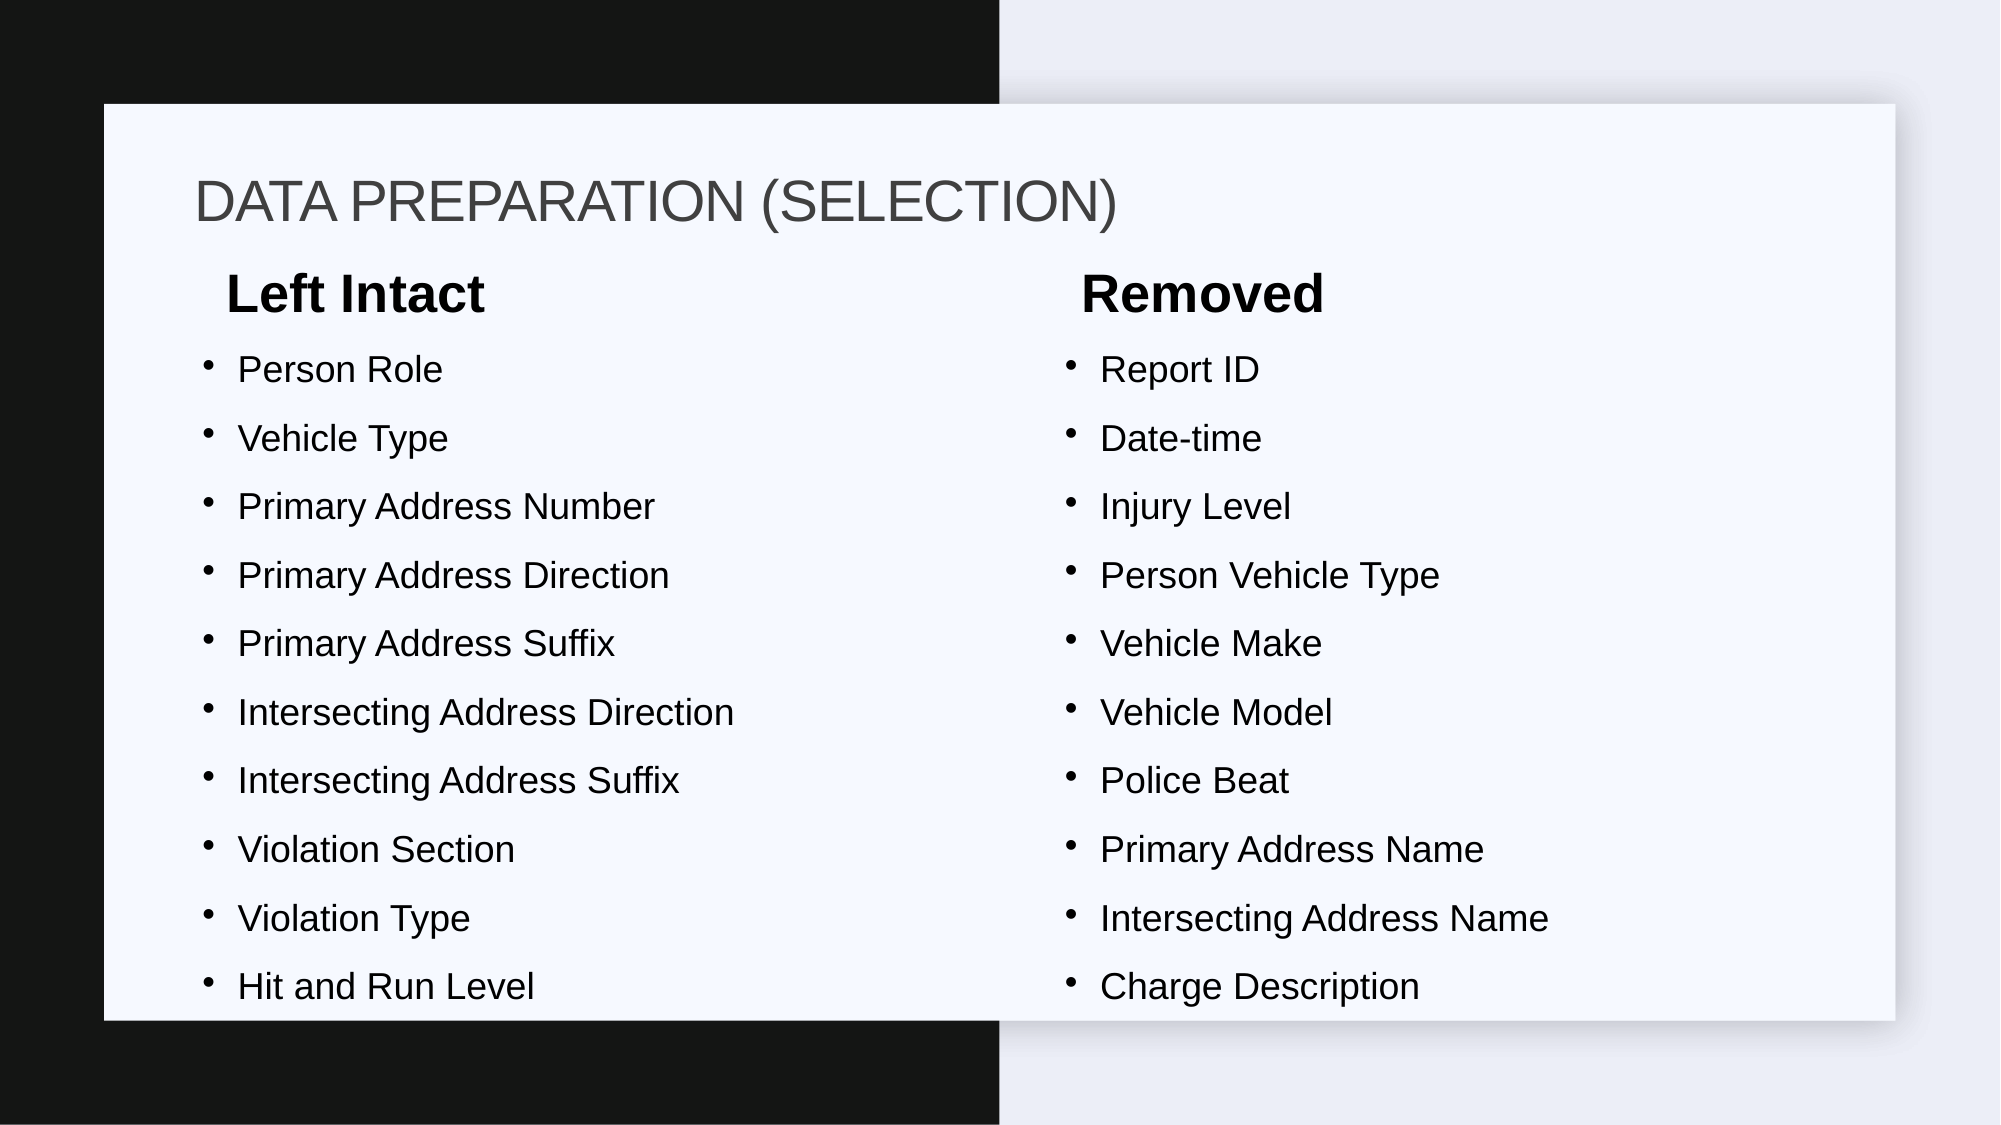

# DATA PREPARATION (SELECTION)
Left Intact				       Removed

Person Role
Vehicle Type
Primary Address Number
Primary Address Direction
Primary Address Suffix
Intersecting Address Direction
Intersecting Address Suffix
Violation Section
Violation Type
Hit and Run Level
Report ID
Date-time
Injury Level
Person Vehicle Type
Vehicle Make
Vehicle Model
Police Beat
Primary Address Name
Intersecting Address Name
Charge Description